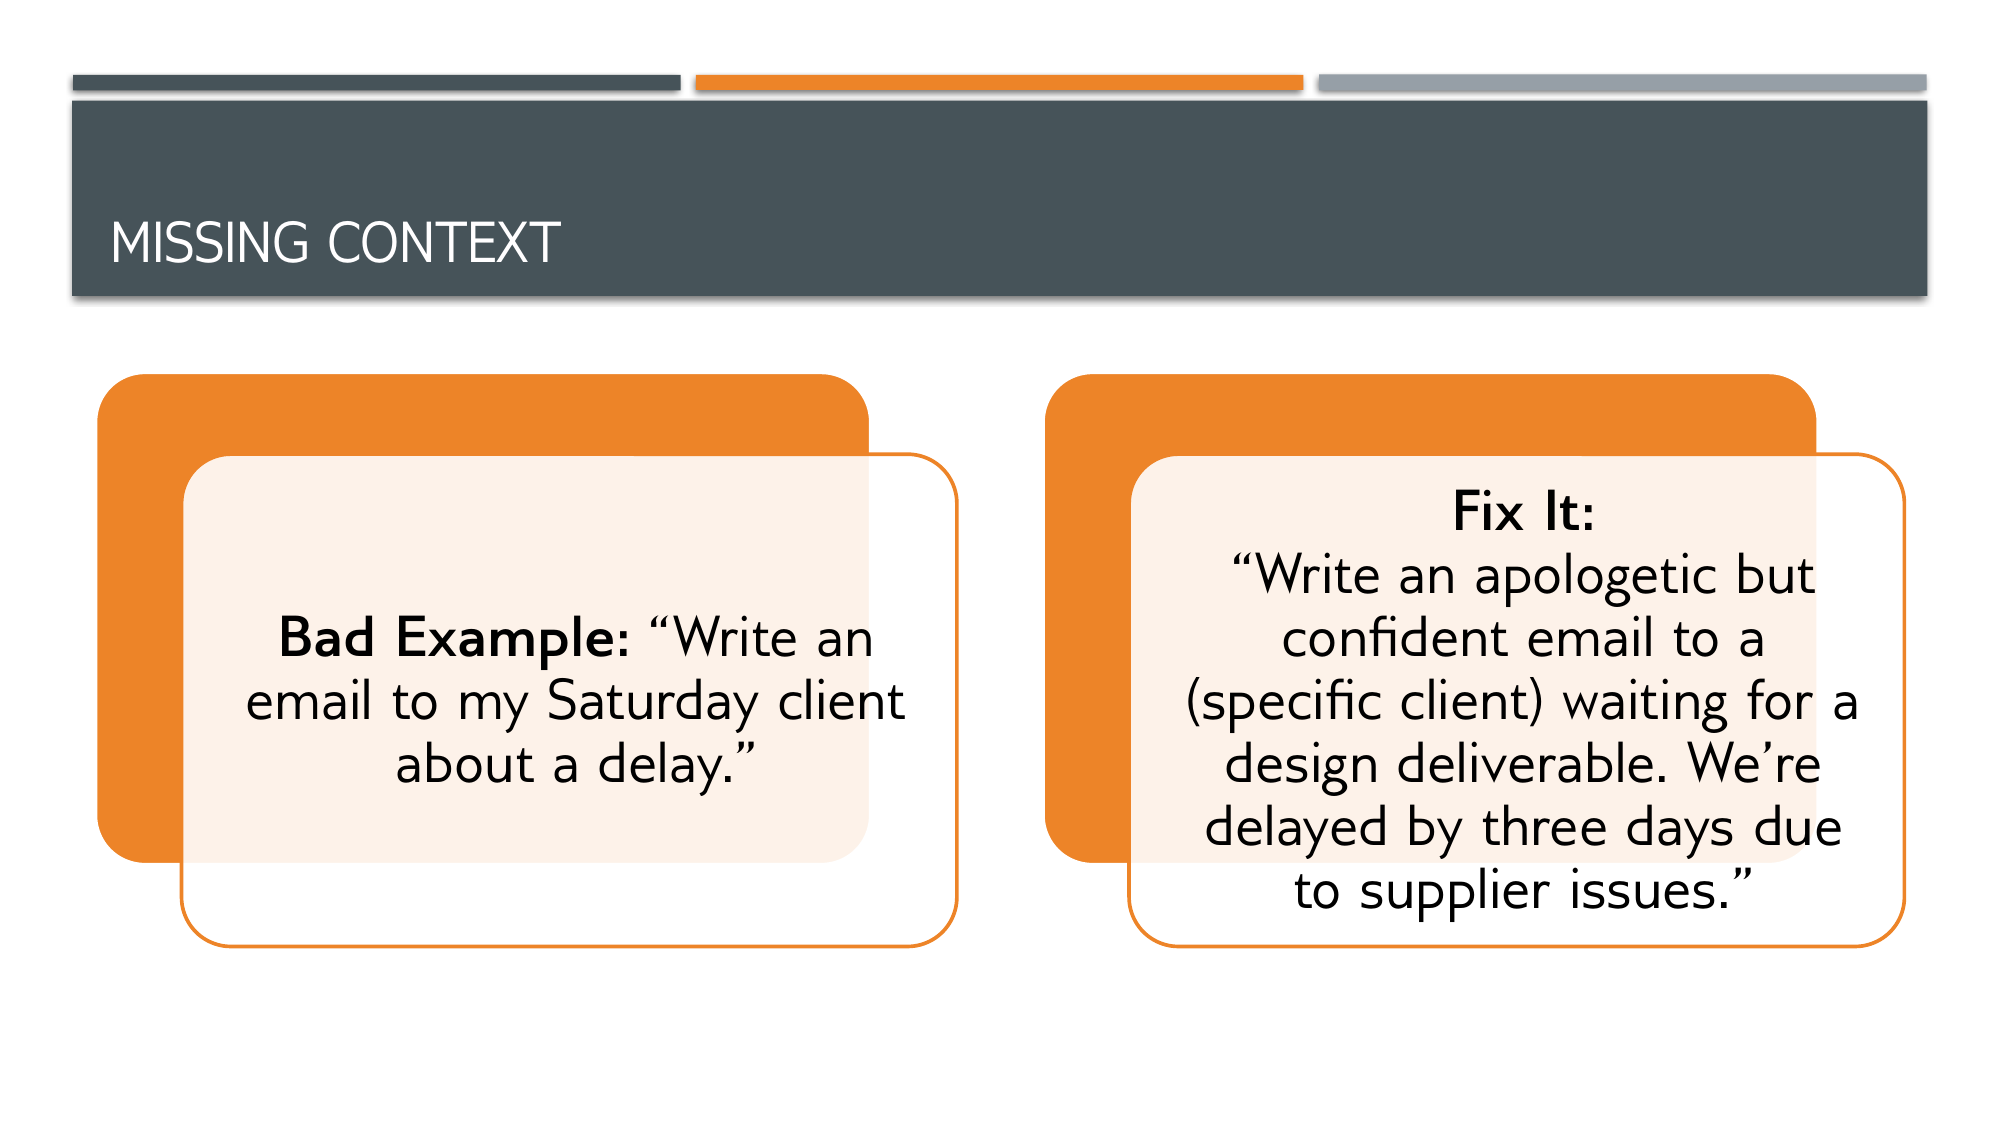

# Missing Context
Bad Example: “Write an email to my Saturday client about a delay.”
Fix It:
“Write an apologetic but confident email to a (specific client) waiting for a design deliverable. We’re delayed by three days due to supplier issues.”